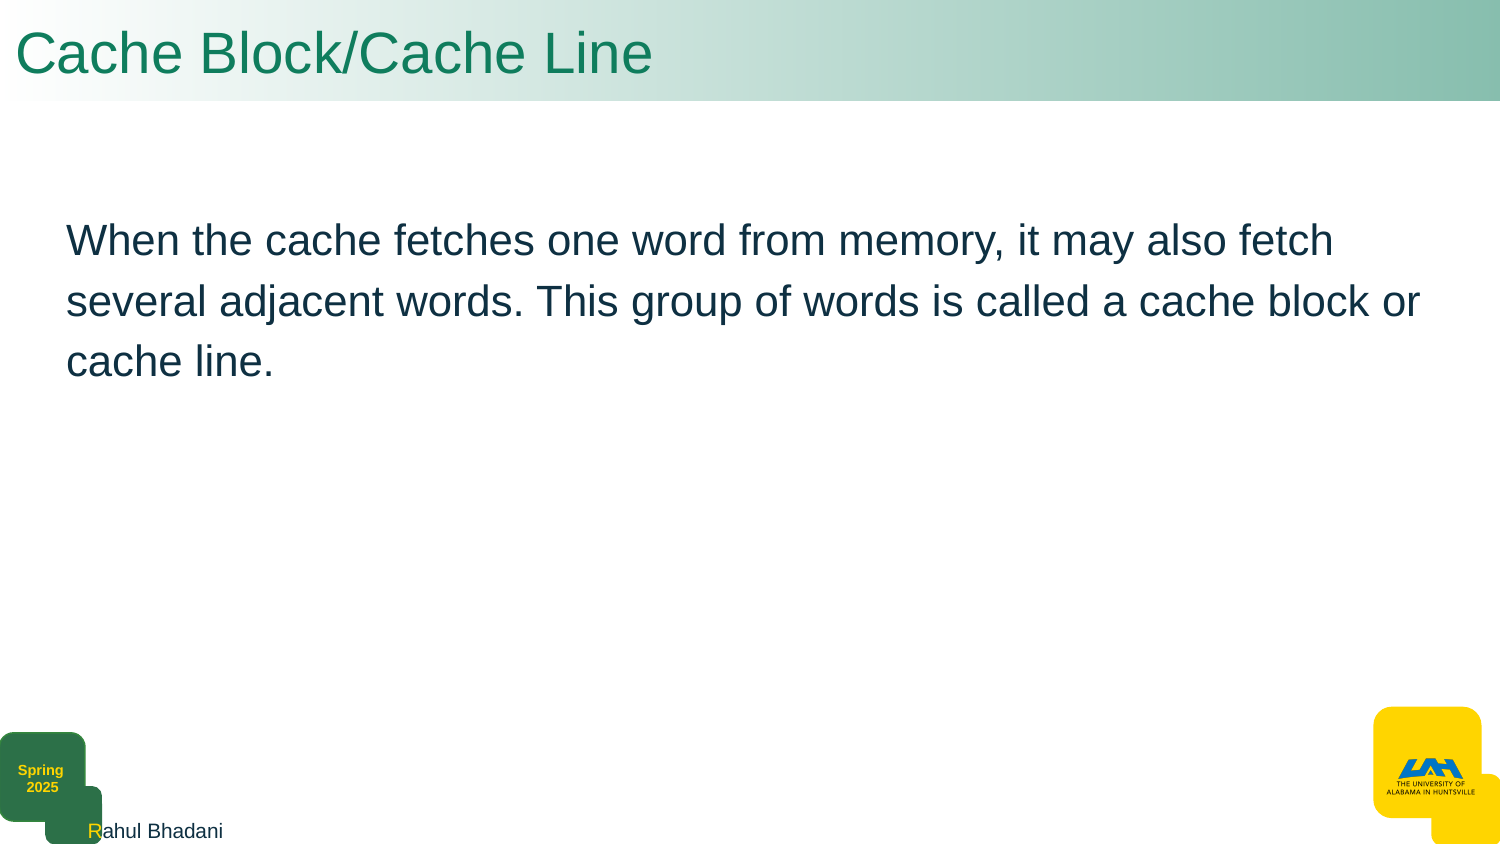

# Cache Block/Cache Line
When the cache fetches one word from memory, it may also fetch several adjacent words. This group of words is called a cache block or cache line.